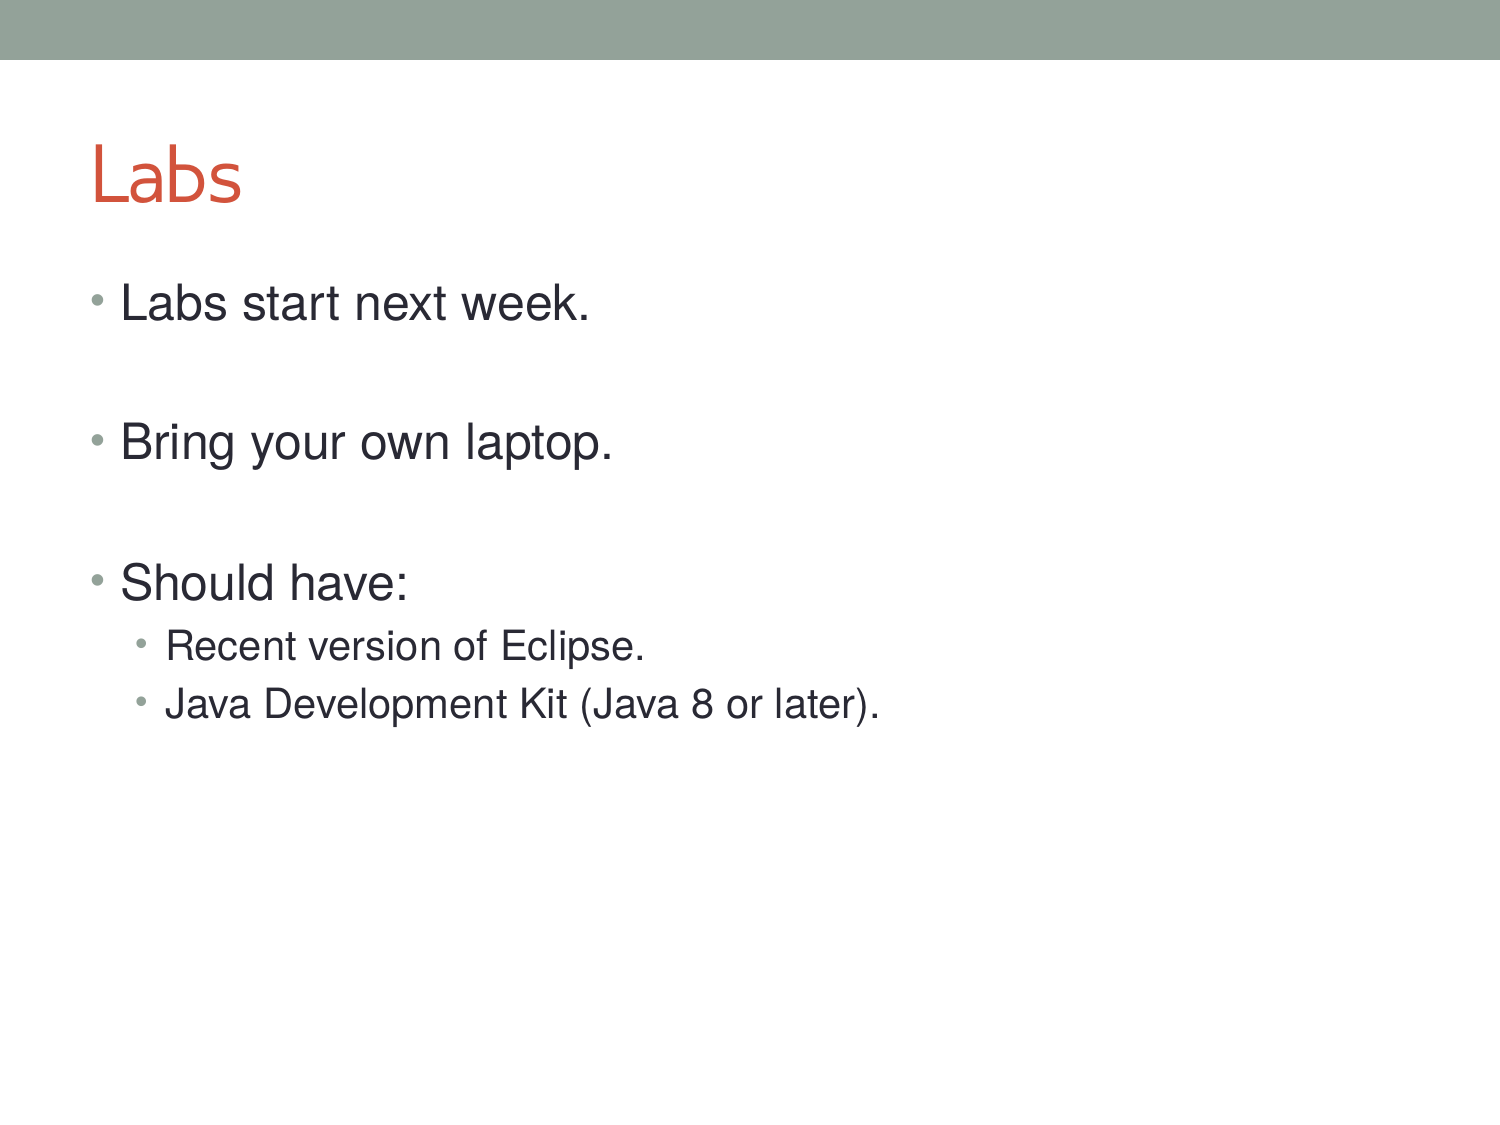

# Labs
Labs start next week.

Bring your own laptop.

Should have:
Recent version of Eclipse.
Java Development Kit (Java 8 or later).